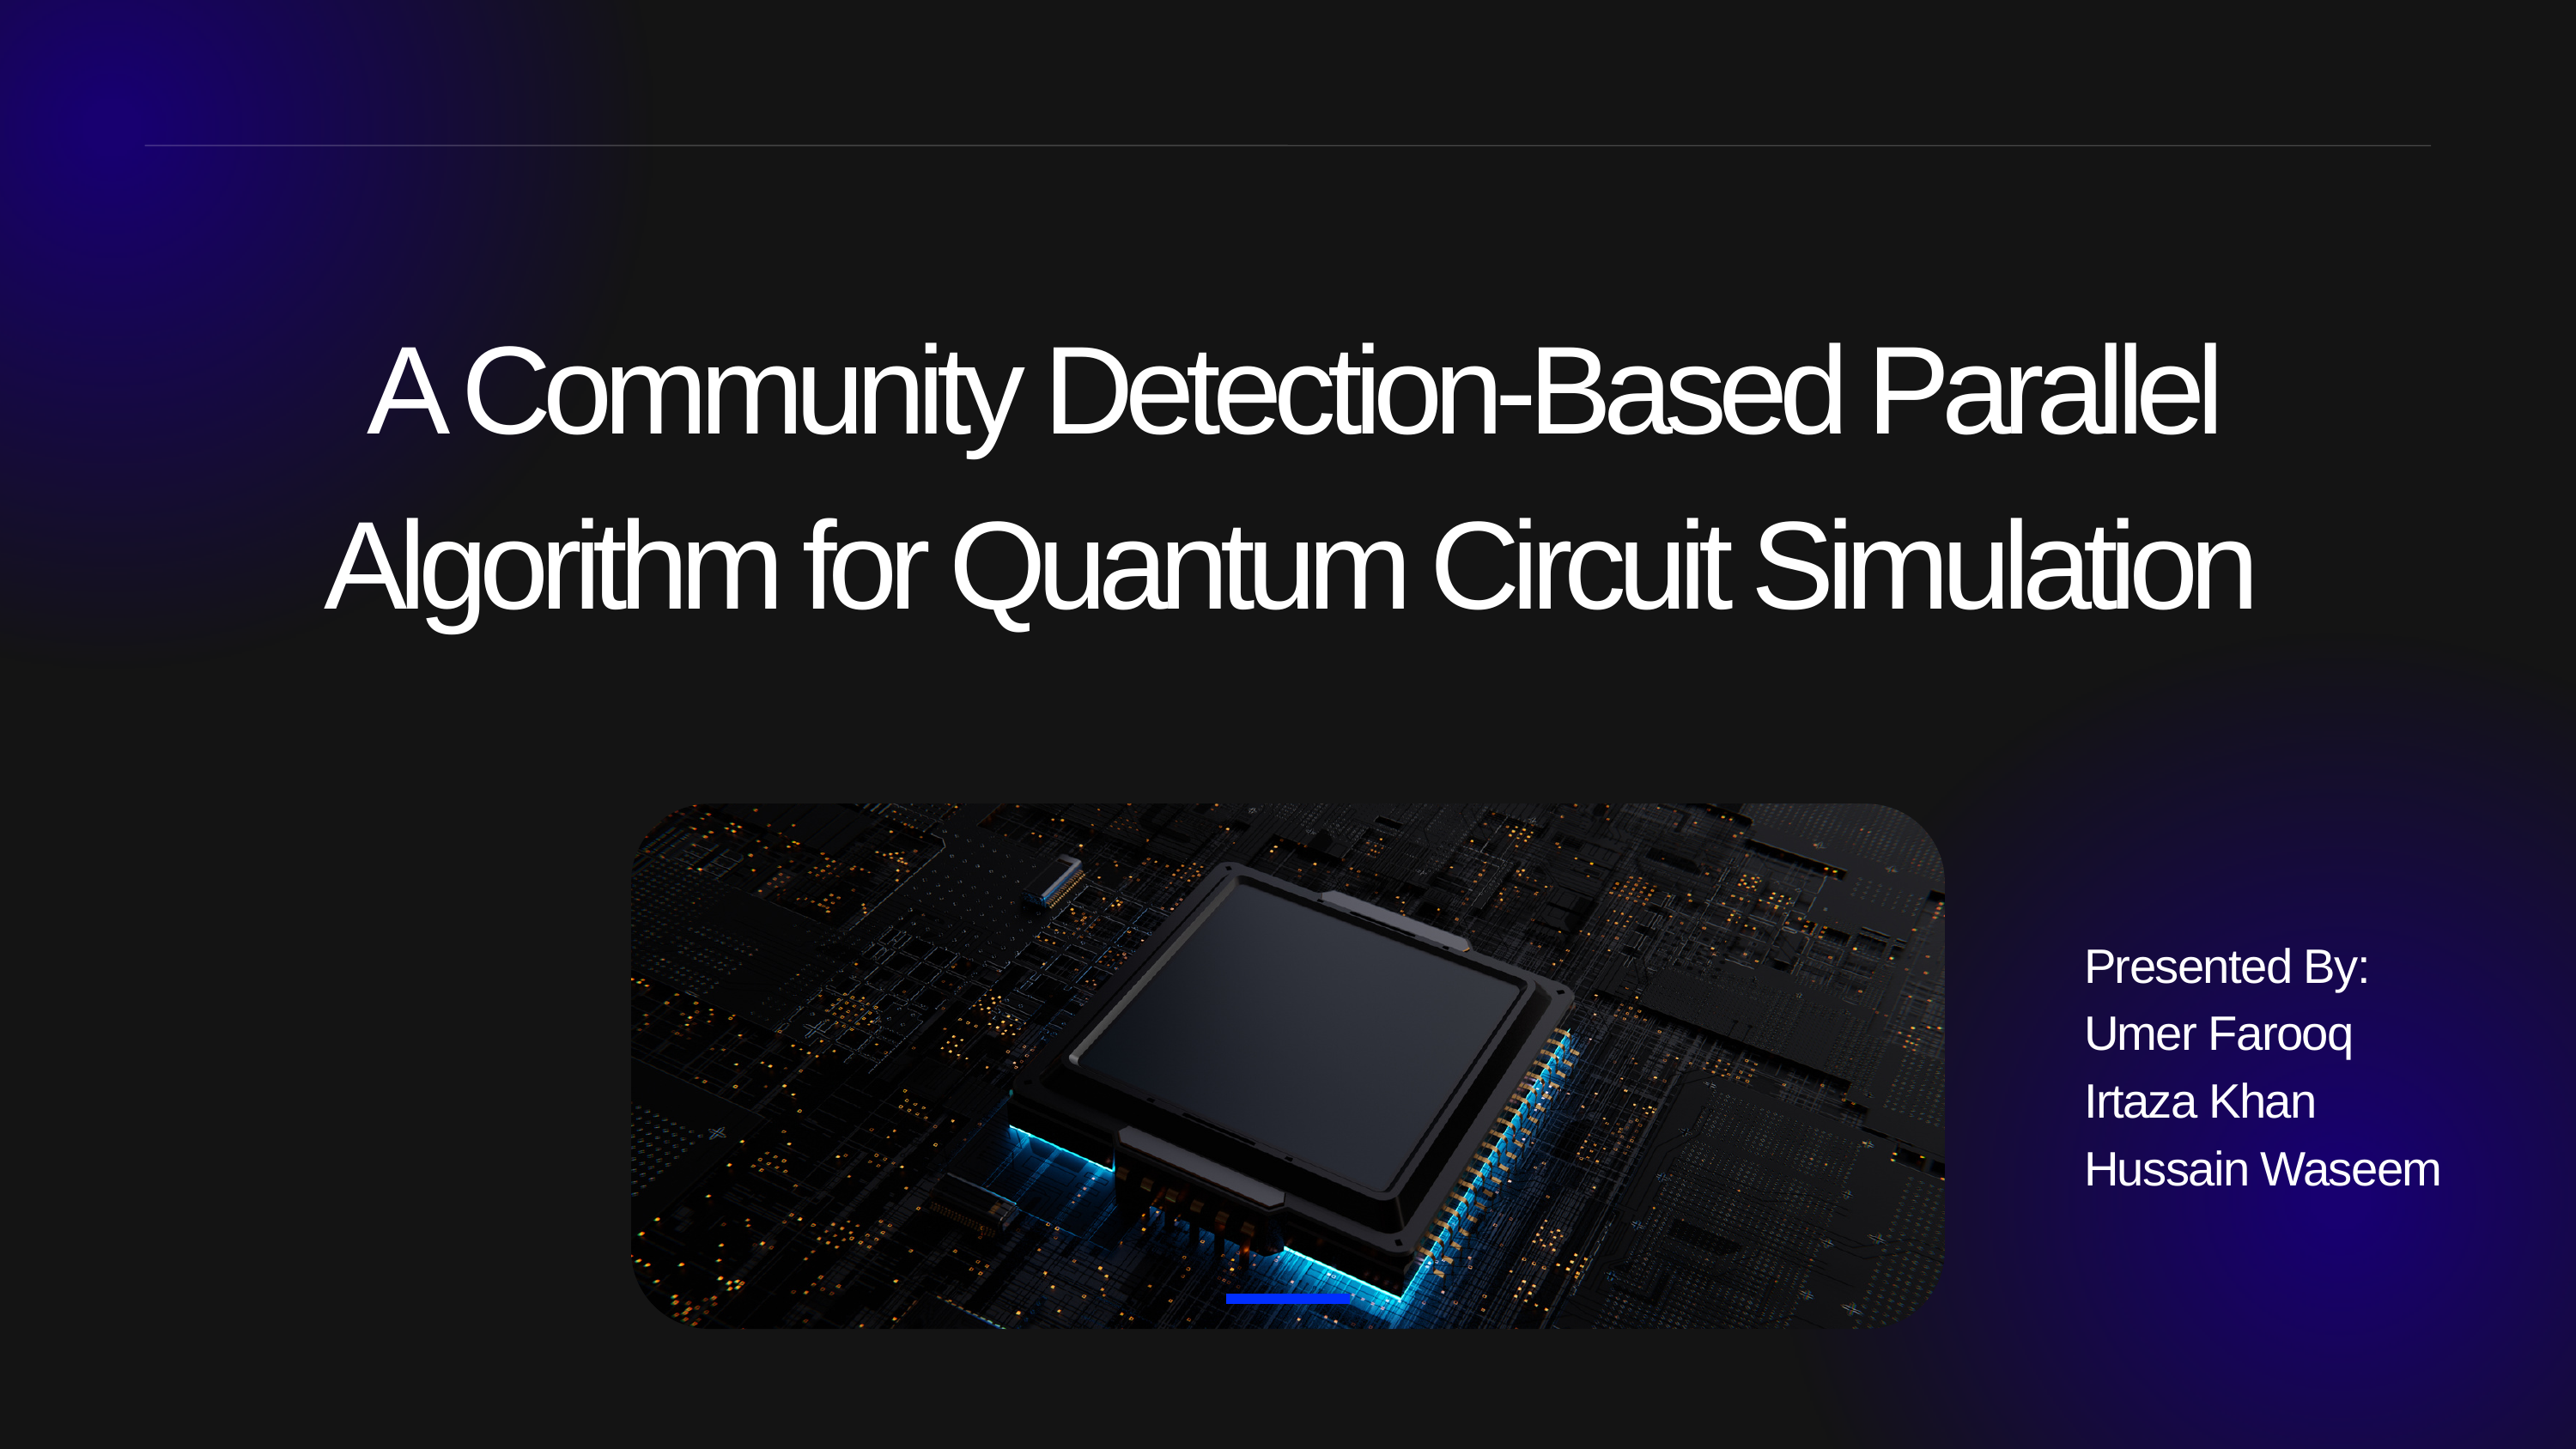

A Community Detection-Based Parallel Algorithm for Quantum Circuit Simulation

Presented By:
Umer Farooq
Irtaza Khan
Hussain Waseem